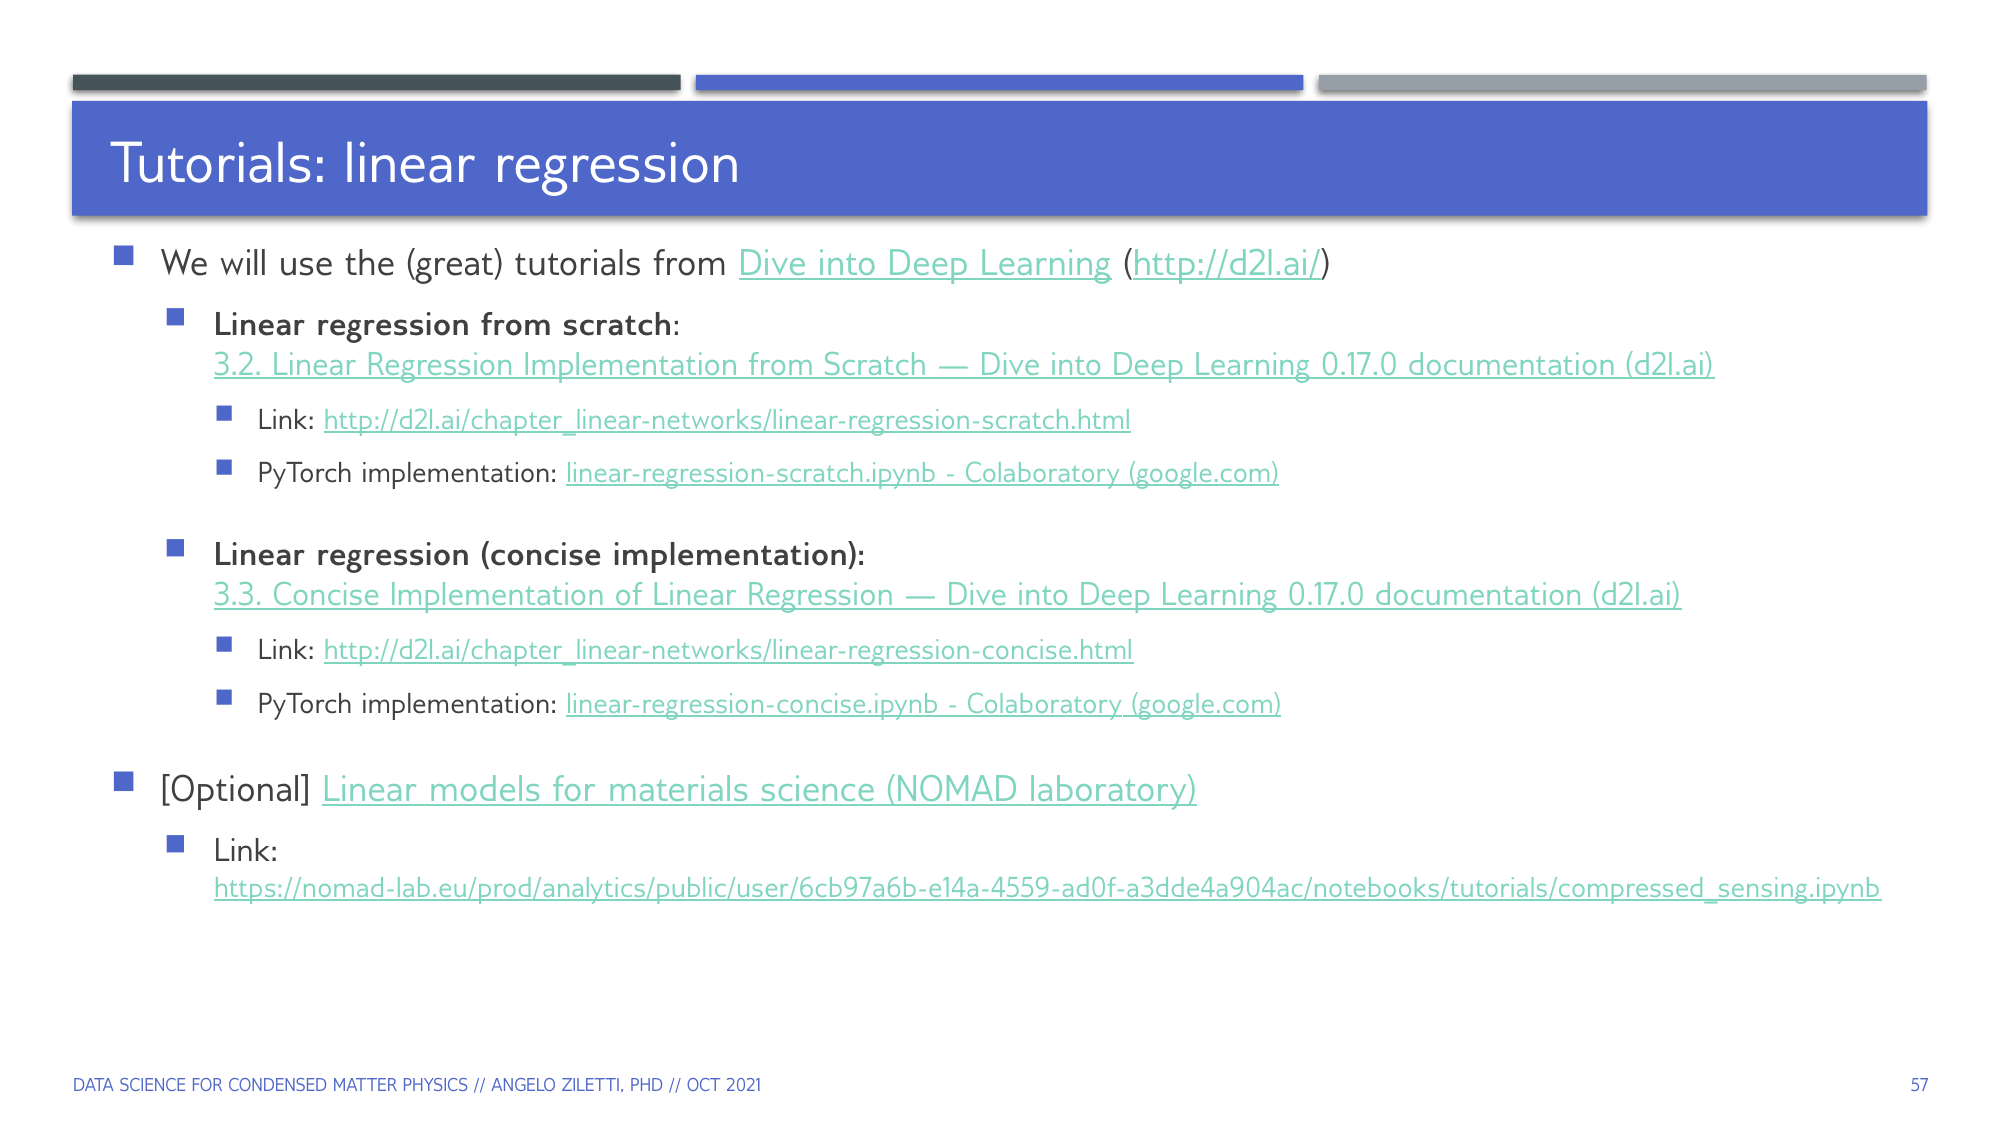

# Tutorials: linear regression
We will use the (great) tutorials from Dive into Deep Learning (http://d2l.ai/)
Linear regression from scratch: 3.2. Linear Regression Implementation from Scratch — Dive into Deep Learning 0.17.0 documentation (d2l.ai)
Link: http://d2l.ai/chapter_linear-networks/linear-regression-scratch.html
PyTorch implementation: linear-regression-scratch.ipynb - Colaboratory (google.com)
Linear regression (concise implementation): 3.3. Concise Implementation of Linear Regression — Dive into Deep Learning 0.17.0 documentation (d2l.ai)
Link: http://d2l.ai/chapter_linear-networks/linear-regression-concise.html
PyTorch implementation: linear-regression-concise.ipynb - Colaboratory (google.com)
[Optional] Linear models for materials science (NOMAD laboratory)
Link: https://nomad-lab.eu/prod/analytics/public/user/6cb97a6b-e14a-4559-ad0f-a3dde4a904ac/notebooks/tutorials/compressed_sensing.ipynb

Data Science for Condensed Matter Physics // Angelo Ziletti, PhD // Oct 2021
57